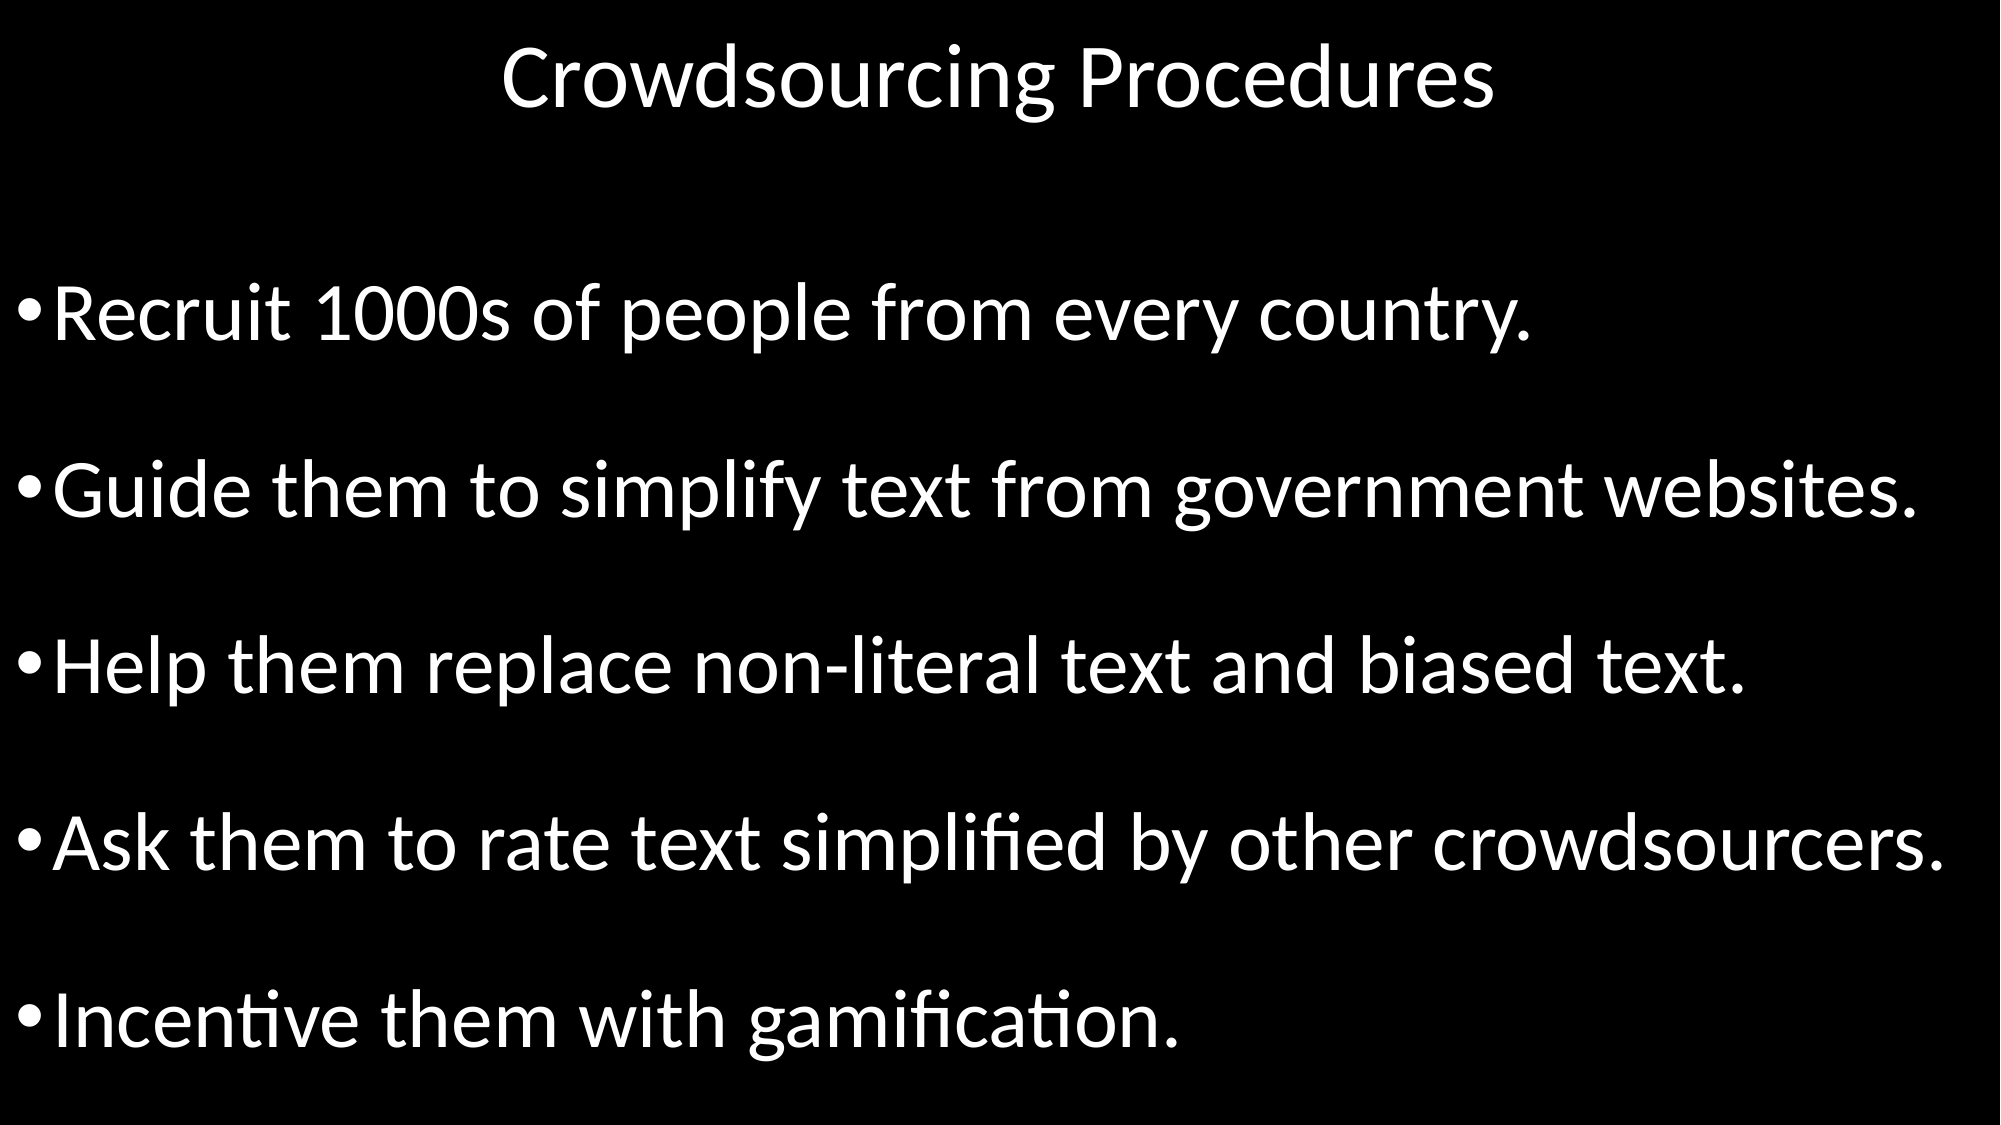

# Crowdsourcing Procedures

Recruit 1000s of people from every country.

Guide them to simplify text from government websites.

Help them replace non-literal text and biased text.

Ask them to rate text simplified by other crowdsourcers.

Incentive them with gamification.